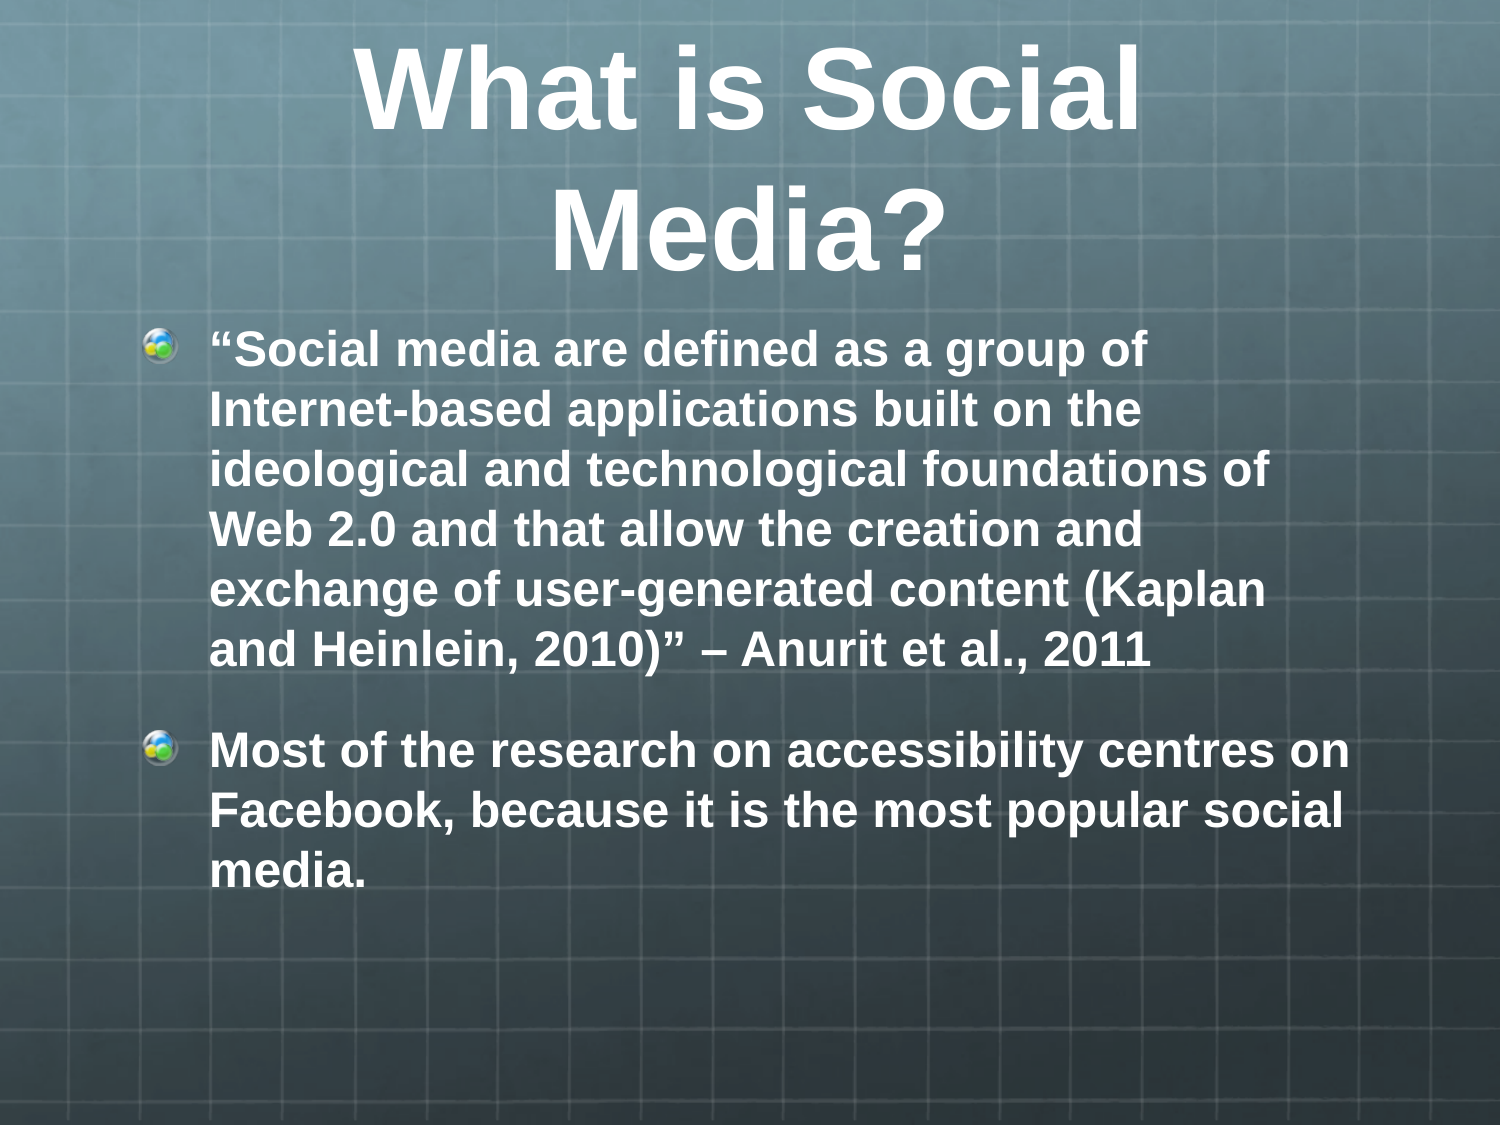

# What is Social Media?
“Social media are defined as a group of Internet-based applications built on the ideological and technological foundations of Web 2.0 and that allow the creation and exchange of user-generated content (Kaplan and Heinlein, 2010)” – Anurit et al., 2011
Most of the research on accessibility centres on Facebook, because it is the most popular social media.